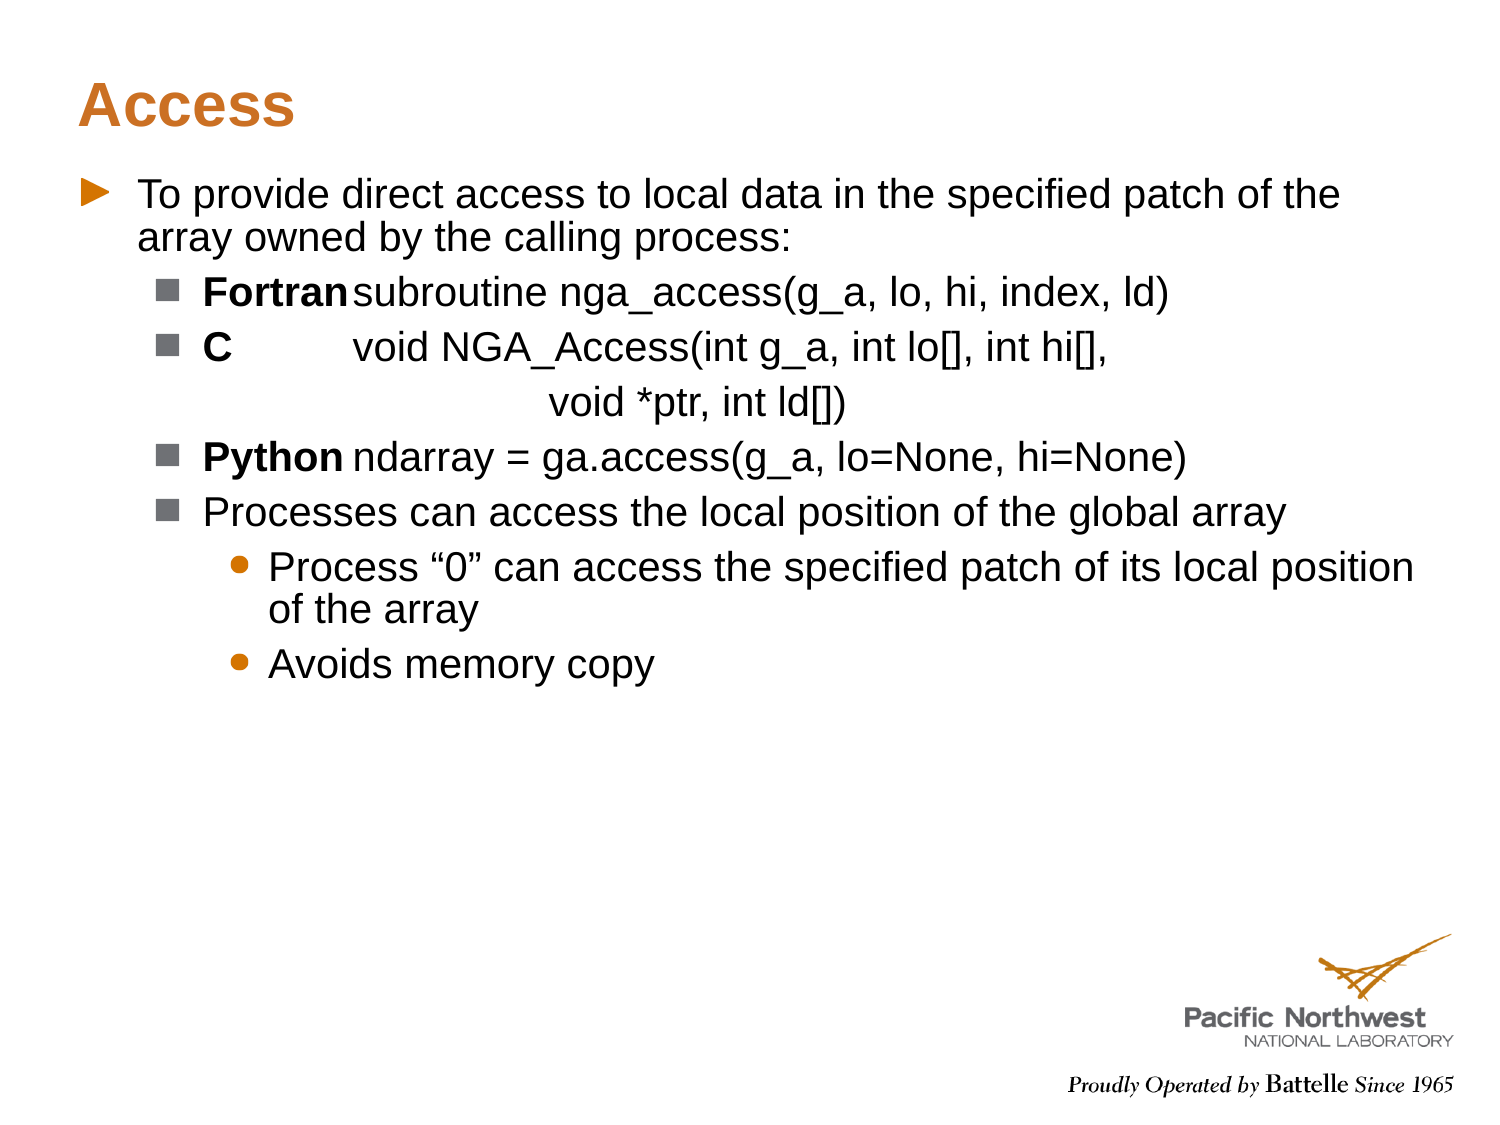

# Access
To provide direct access to local data in the specified patch of the array owned by the calling process:
Fortran	subroutine nga_access(g_a, lo, hi, index, ld)
C	void NGA_Access(int g_a, int lo[], int hi[],
			    void *ptr, int ld[])
Python	ndarray = ga.access(g_a, lo=None, hi=None)
Processes can access the local position of the global array
Process “0” can access the specified patch of its local position of the array
Avoids memory copy